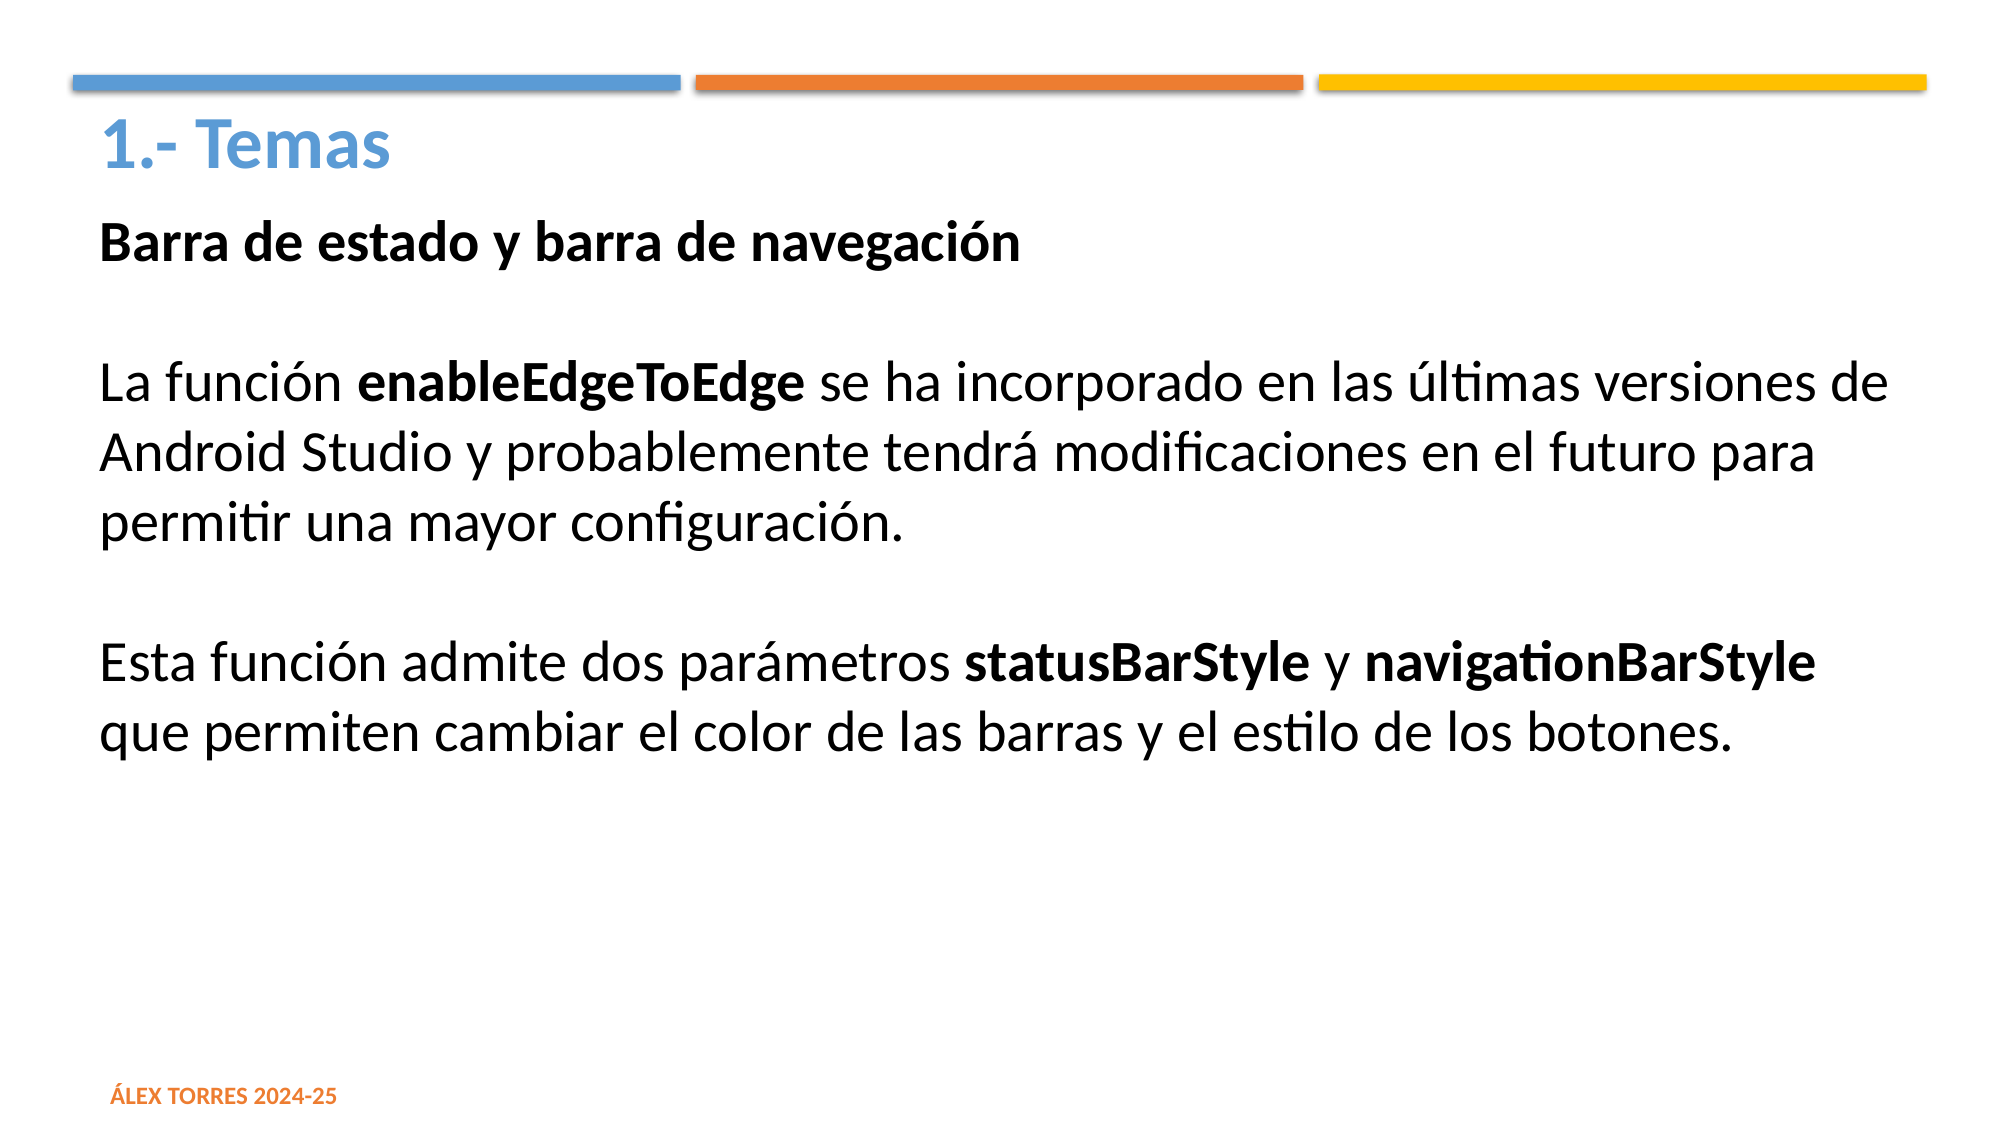

1.- Temas
Barra de estado y barra de navegación

La función enableEdgeToEdge se ha incorporado en las últimas versiones de Android Studio y probablemente tendrá modificaciones en el futuro para permitir una mayor configuración.

Esta función admite dos parámetros statusBarStyle y navigationBarStyle que permiten cambiar el color de las barras y el estilo de los botones.